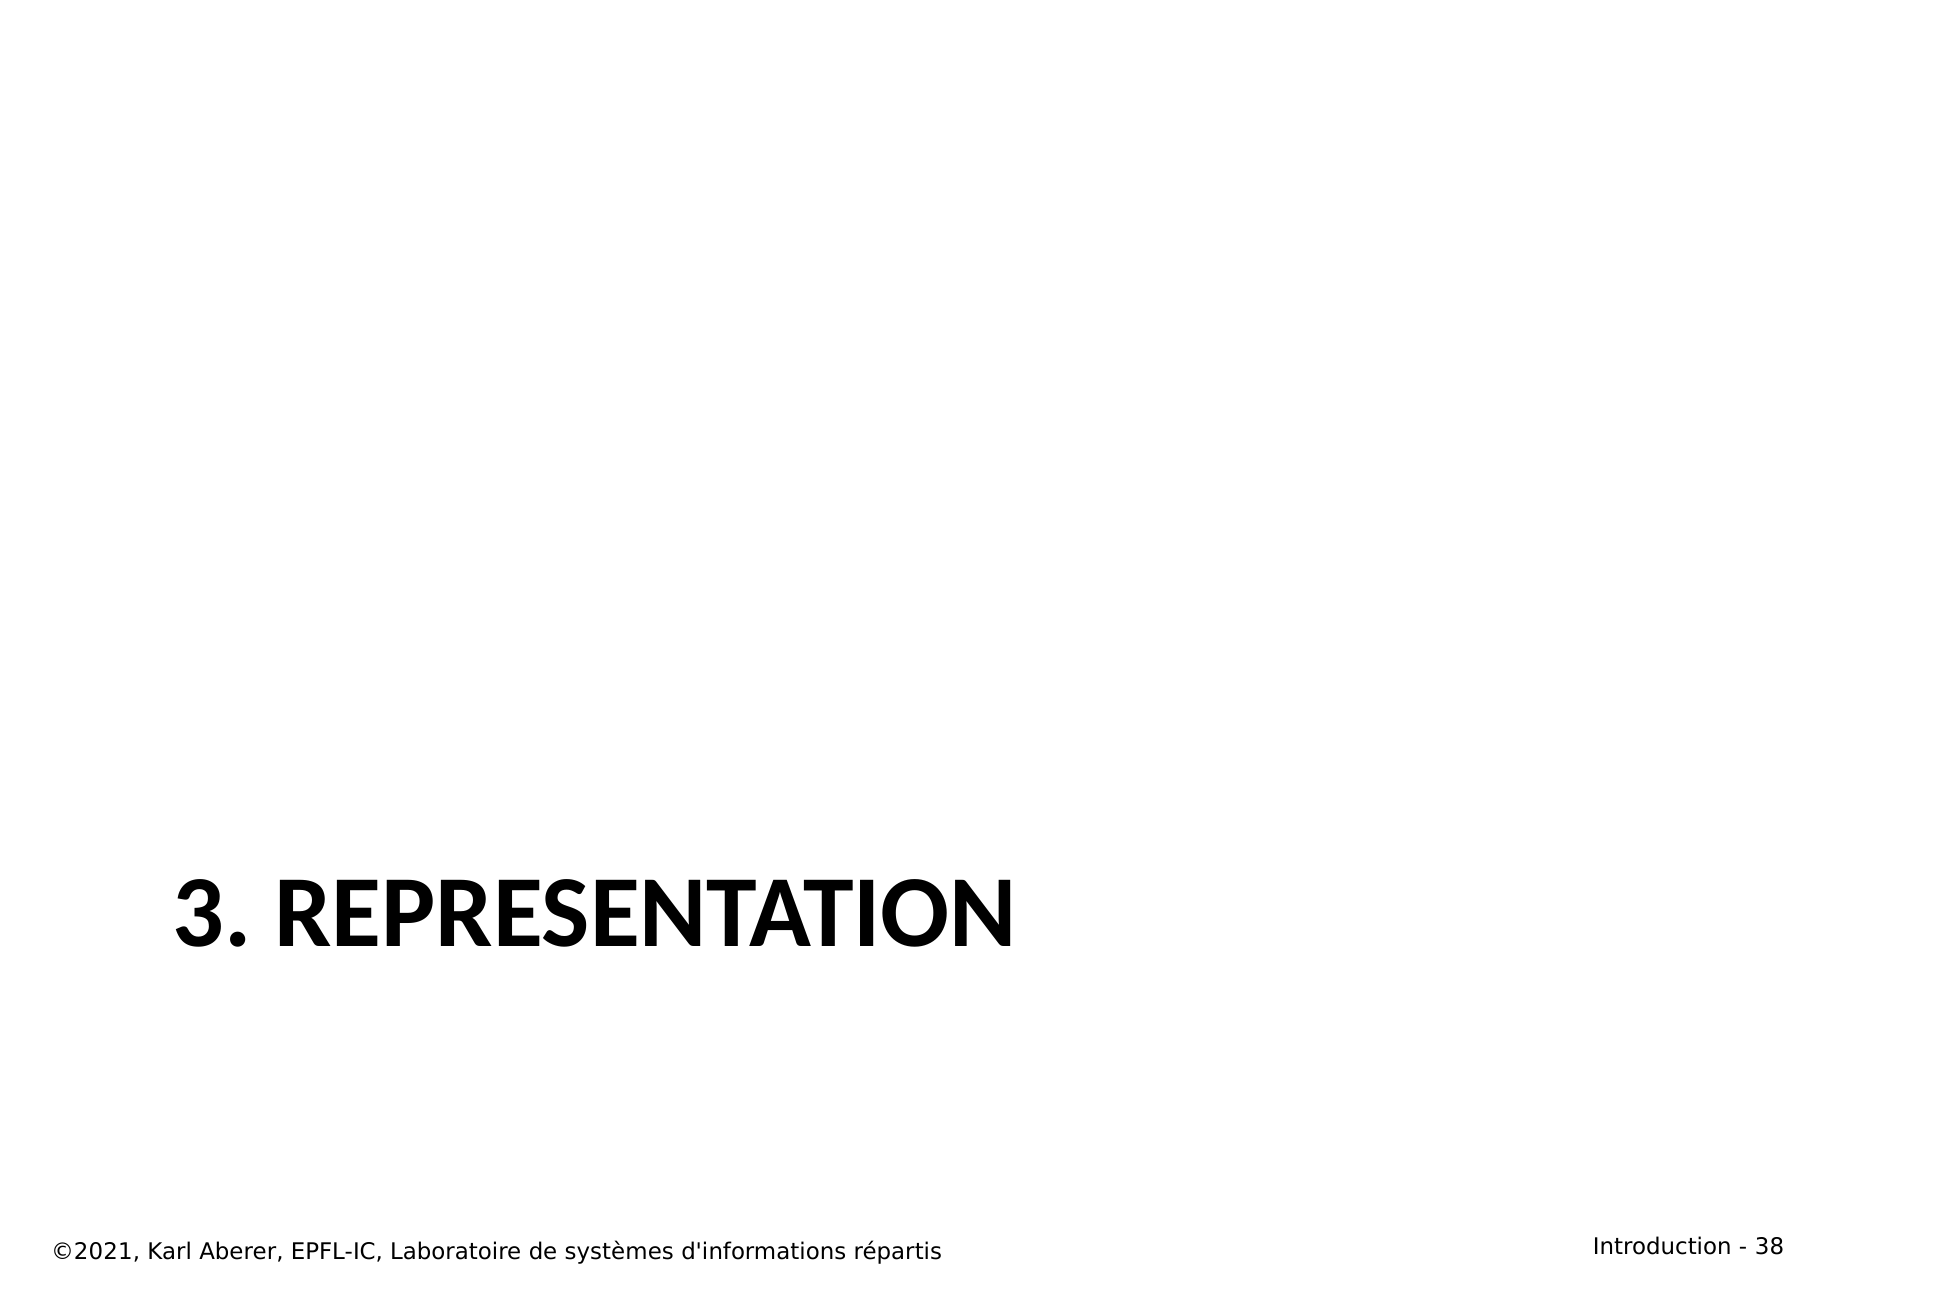

# 3. Representation
©2021, Karl Aberer, EPFL-IC, Laboratoire de systèmes d'informations répartis